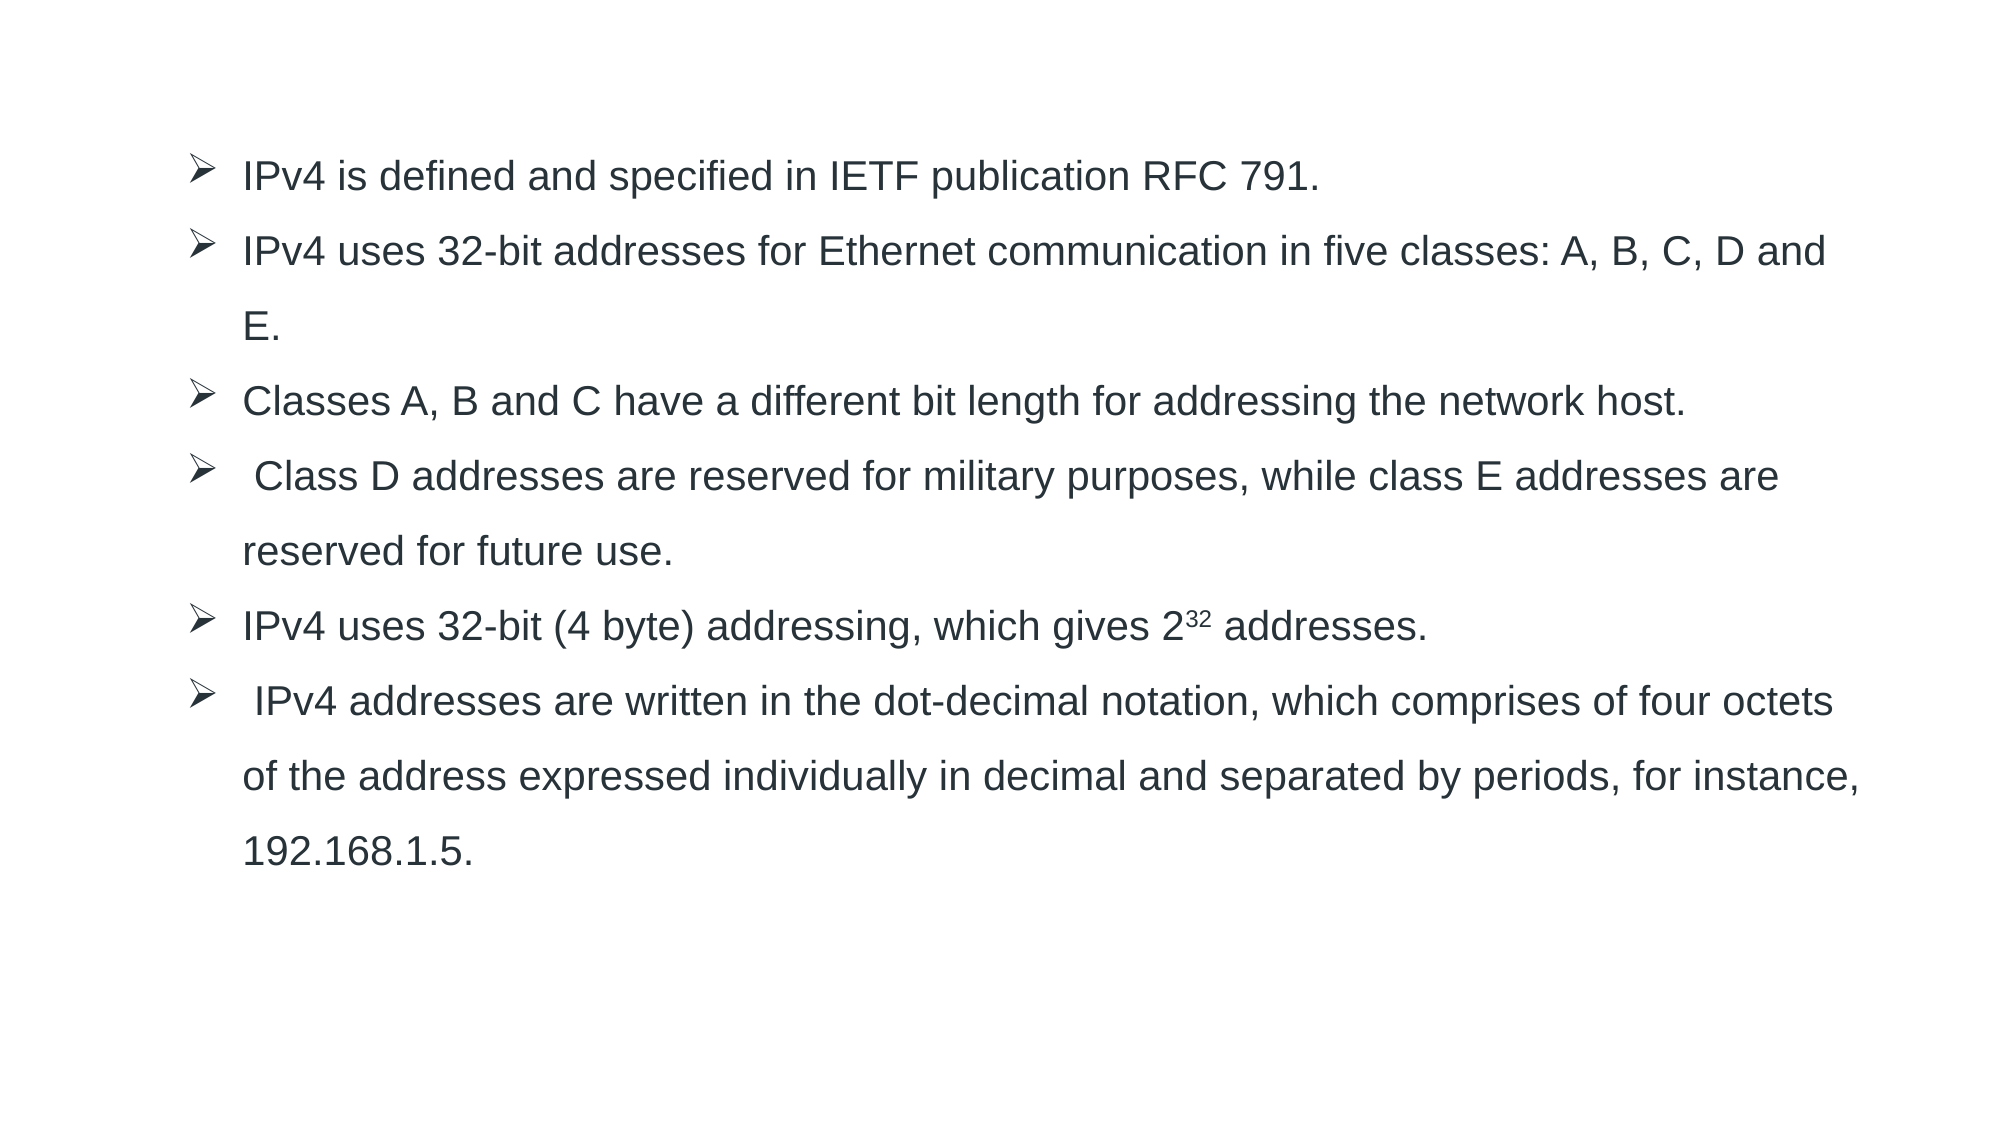

IPv4 is defined and specified in IETF publication RFC 791.
IPv4 uses 32-bit addresses for Ethernet communication in five classes: A, B, C, D and E.
Classes A, B and C have a different bit length for addressing the network host.
 Class D addresses are reserved for military purposes, while class E addresses are reserved for future use.
IPv4 uses 32-bit (4 byte) addressing, which gives 232 addresses.
 IPv4 addresses are written in the dot-decimal notation, which comprises of four octets of the address expressed individually in decimal and separated by periods, for instance, 192.168.1.5.